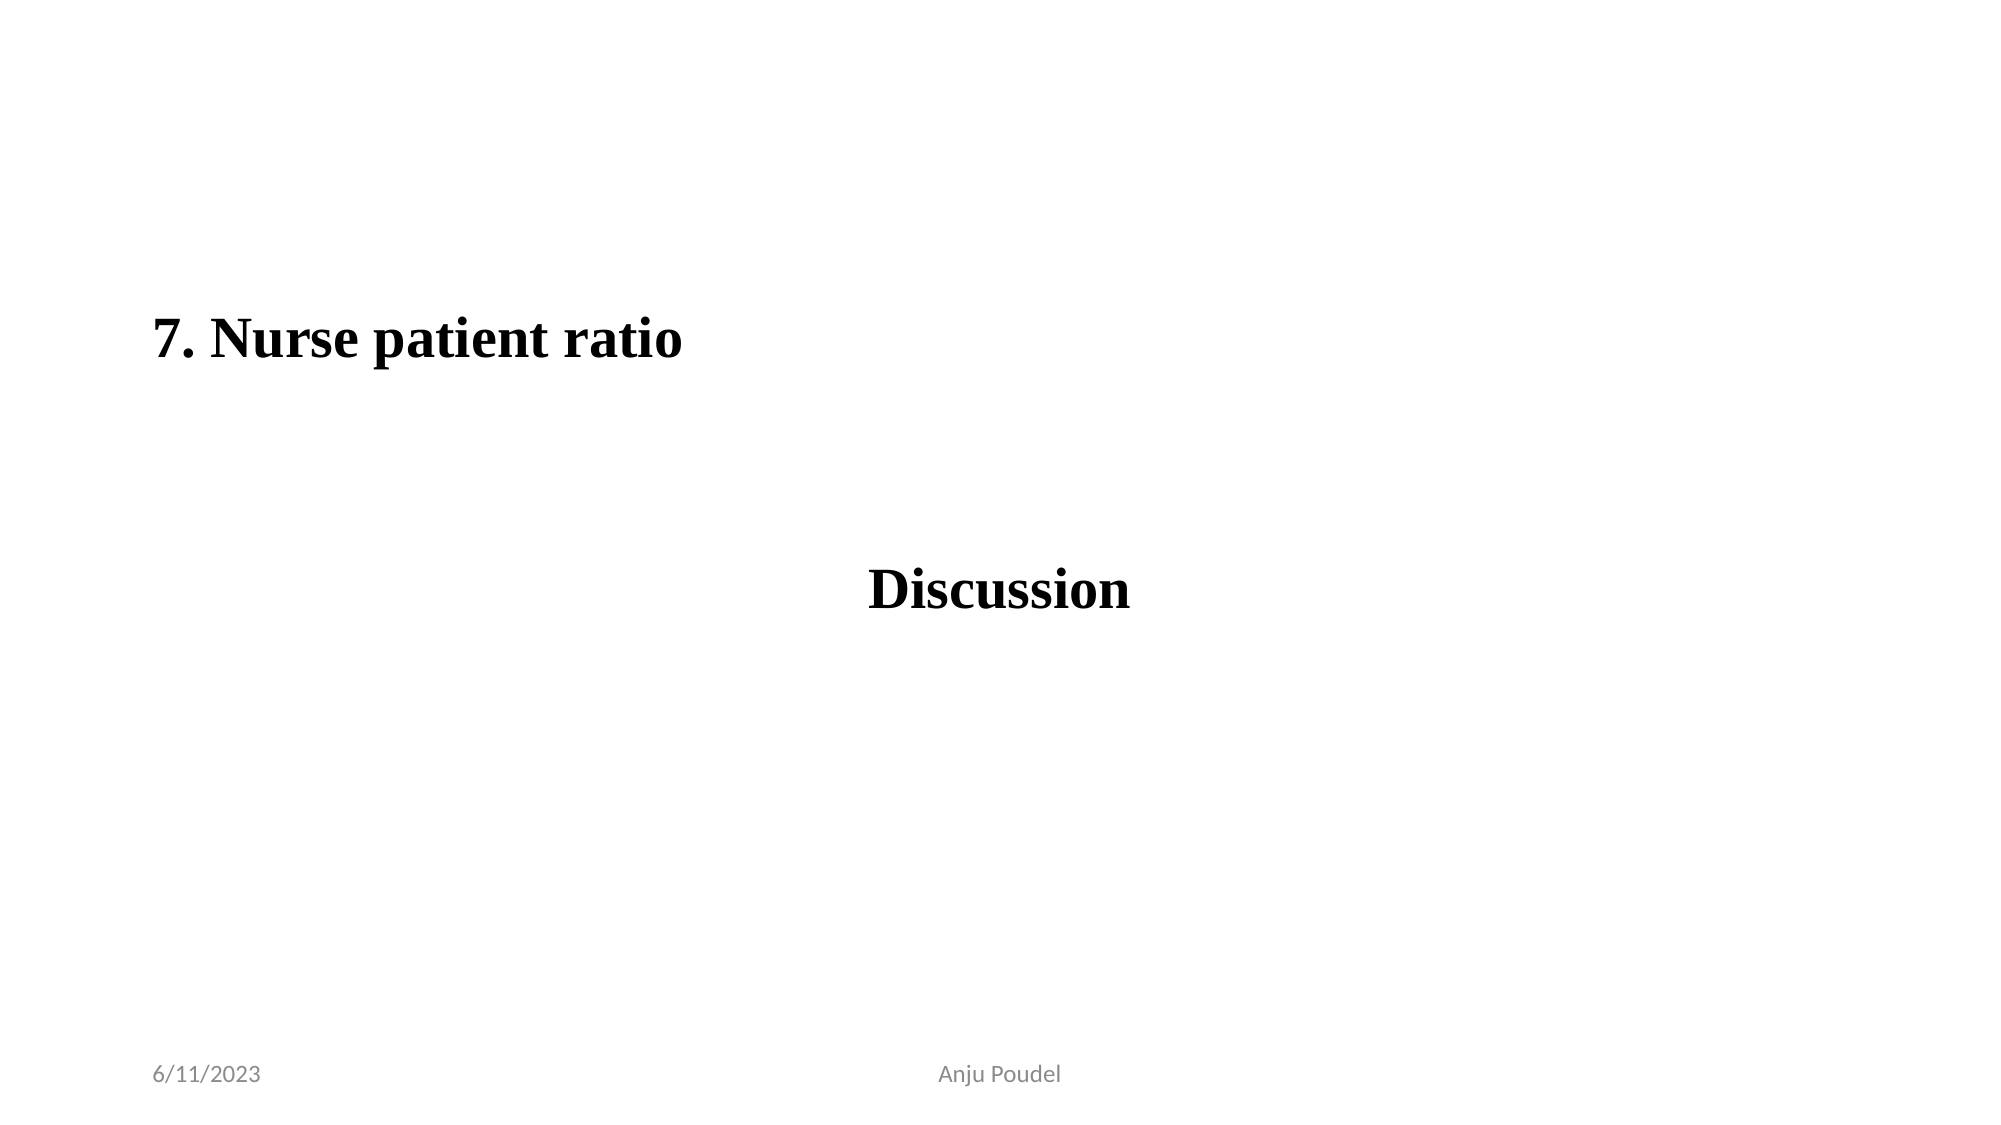

#
7. Nurse patient ratio

Discussion
6/11/2023
Anju Poudel